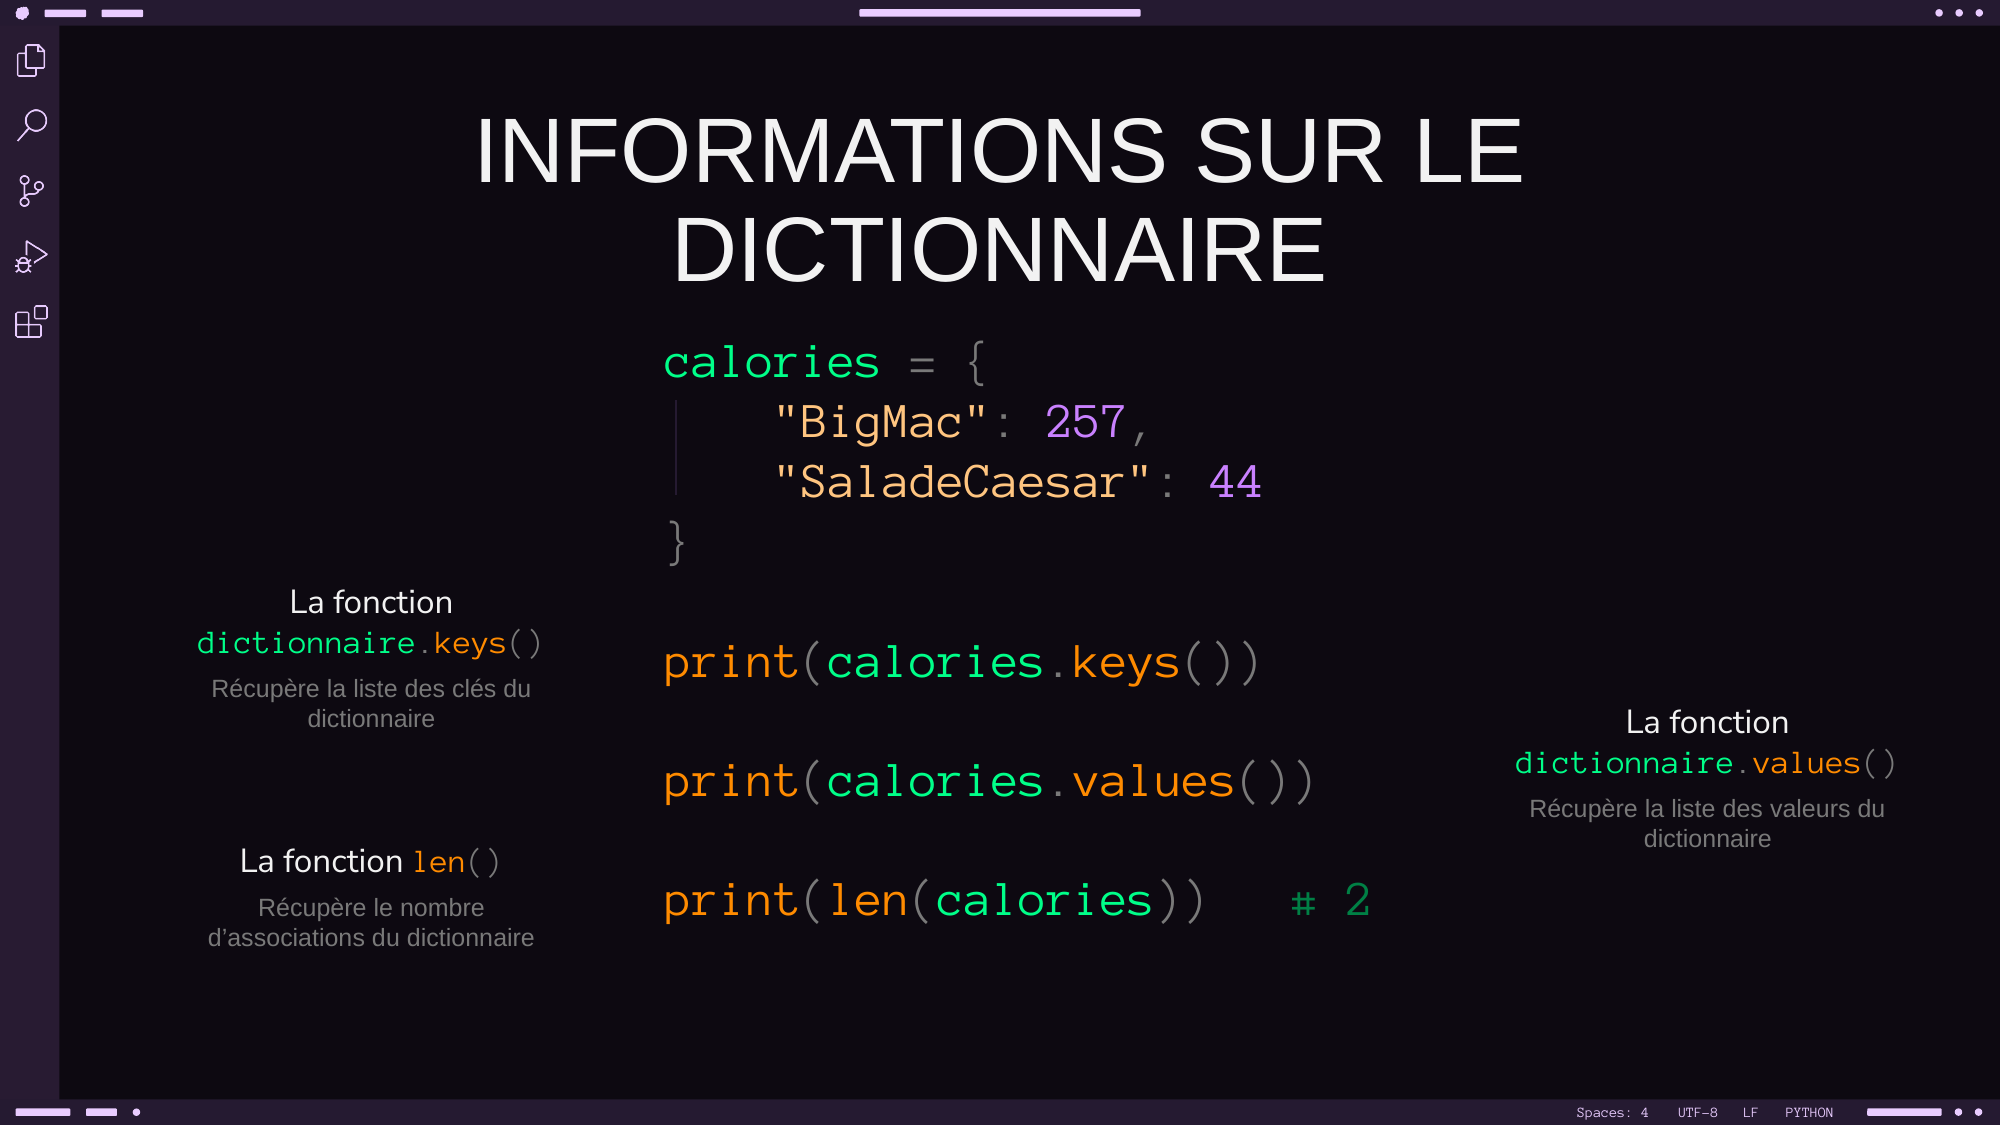

INFORMATIONS SUR LE DICTIONNAIRE
calories = {
    "BigMac": 257,
    "SaladeCaesar": 44
}
La fonction dictionnaire.keys()
Récupère la liste des clés du dictionnaire
print(calories.keys())
La fonction dictionnaire.values()
Récupère la liste des valeurs du dictionnaire
print(calories.values())
La fonction len()
Récupère le nombre d’associations du dictionnaire
print(len(calories))   # 2